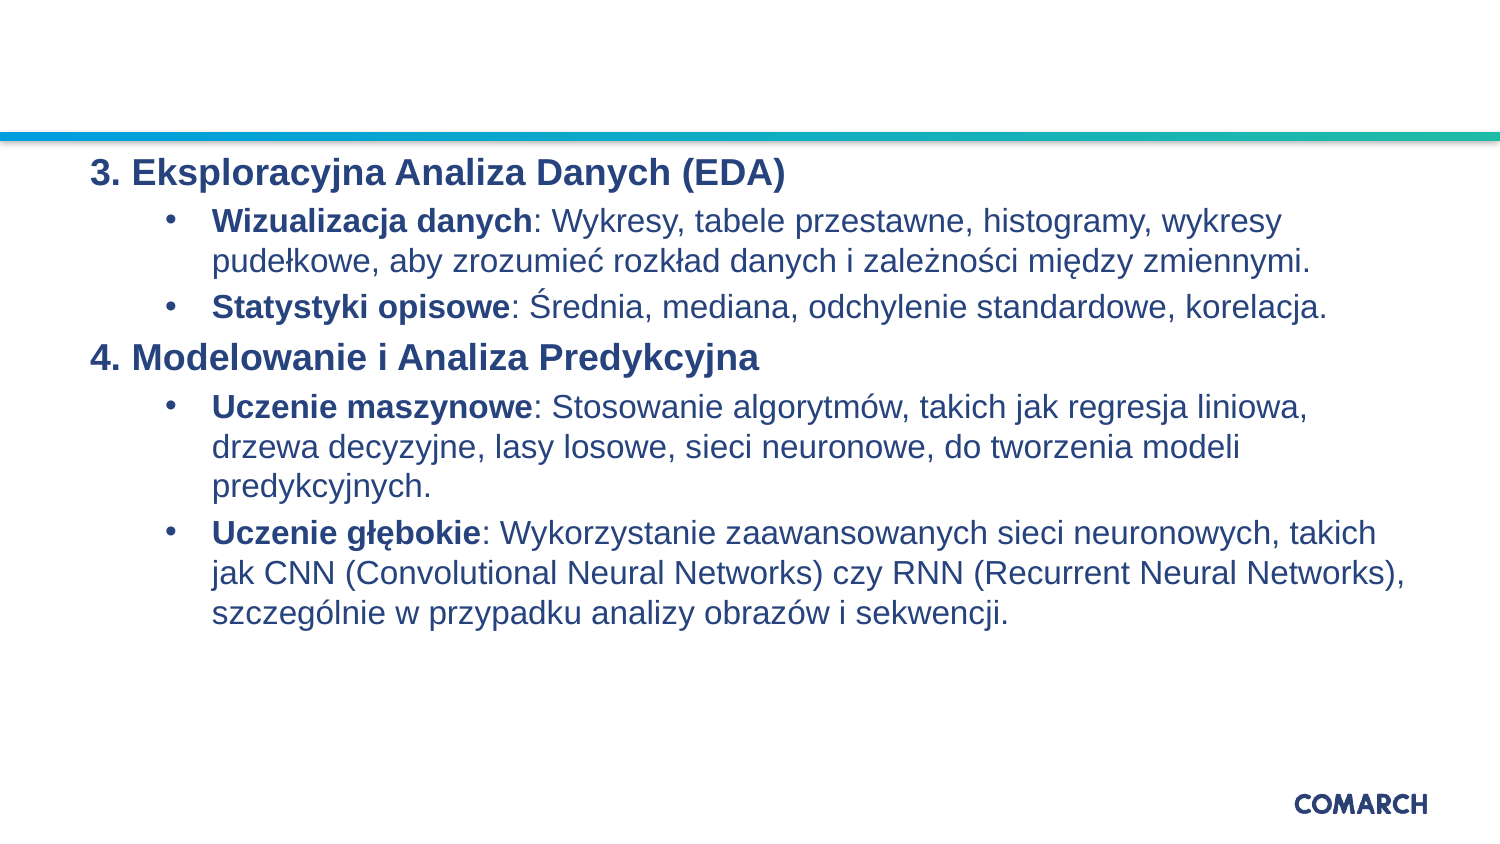

3. Eksploracyjna Analiza Danych (EDA)
Wizualizacja danych: Wykresy, tabele przestawne, histogramy, wykresy pudełkowe, aby zrozumieć rozkład danych i zależności między zmiennymi.
Statystyki opisowe: Średnia, mediana, odchylenie standardowe, korelacja.
4. Modelowanie i Analiza Predykcyjna
Uczenie maszynowe: Stosowanie algorytmów, takich jak regresja liniowa, drzewa decyzyjne, lasy losowe, sieci neuronowe, do tworzenia modeli predykcyjnych.
Uczenie głębokie: Wykorzystanie zaawansowanych sieci neuronowych, takich jak CNN (Convolutional Neural Networks) czy RNN (Recurrent Neural Networks), szczególnie w przypadku analizy obrazów i sekwencji.